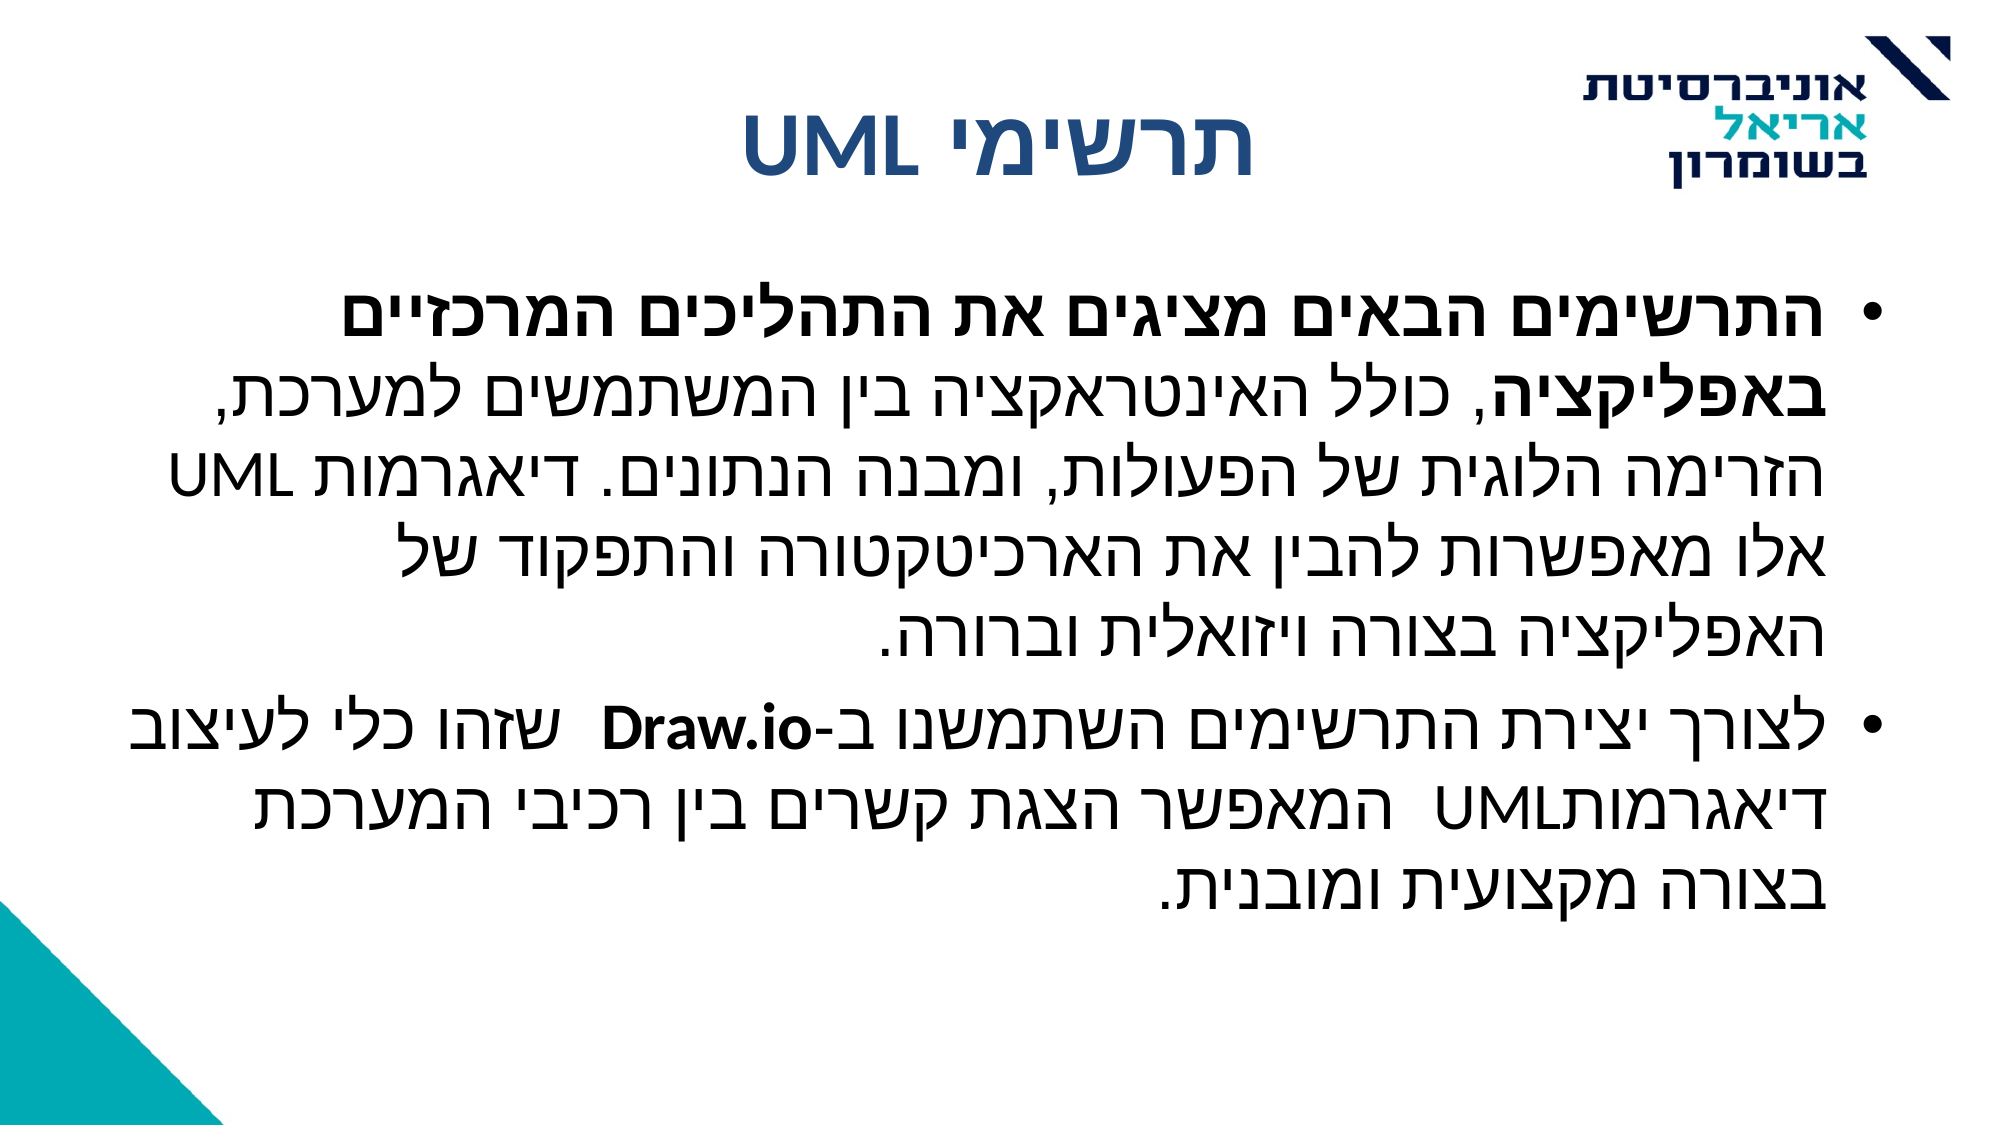

# תרשימי UML
התרשימים הבאים מציגים את התהליכים המרכזיים באפליקציה, כולל האינטראקציה בין המשתמשים למערכת, הזרימה הלוגית של הפעולות, ומבנה הנתונים. דיאגרמות UML  אלו מאפשרות להבין את הארכיטקטורה והתפקוד של האפליקציה בצורה ויזואלית וברורה.
לצורך יצירת התרשימים השתמשנו ב-Draw.io  שזהו כלי לעיצוב דיאגרמותUML  המאפשר הצגת קשרים בין רכיבי המערכת בצורה מקצועית ומובנית.